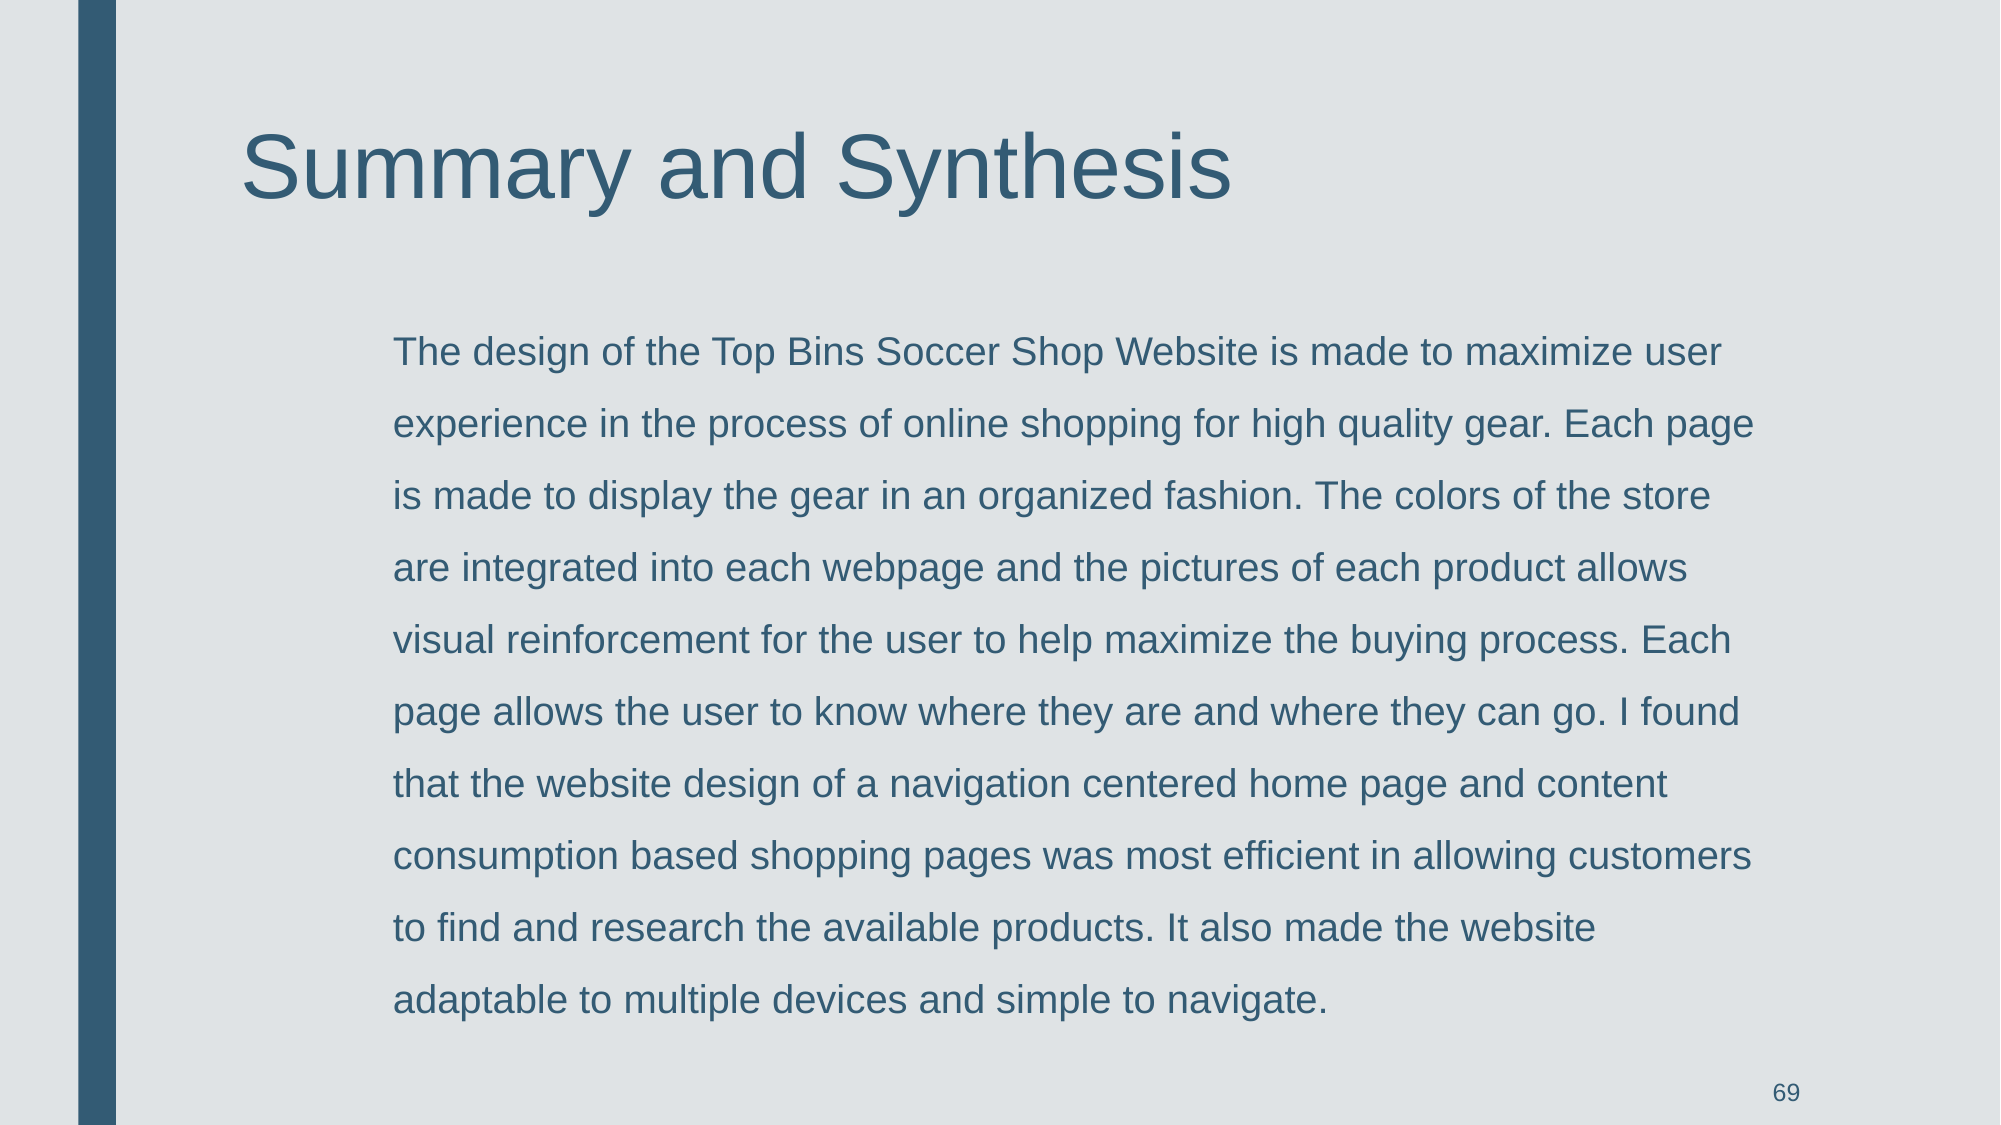

# Summary and Synthesis
The design of the Top Bins Soccer Shop Website is made to maximize user experience in the process of online shopping for high quality gear. Each page is made to display the gear in an organized fashion. The colors of the store are integrated into each webpage and the pictures of each product allows visual reinforcement for the user to help maximize the buying process. Each page allows the user to know where they are and where they can go. I found that the website design of a navigation centered home page and content consumption based shopping pages was most efficient in allowing customers to find and research the available products. It also made the website adaptable to multiple devices and simple to navigate.

69